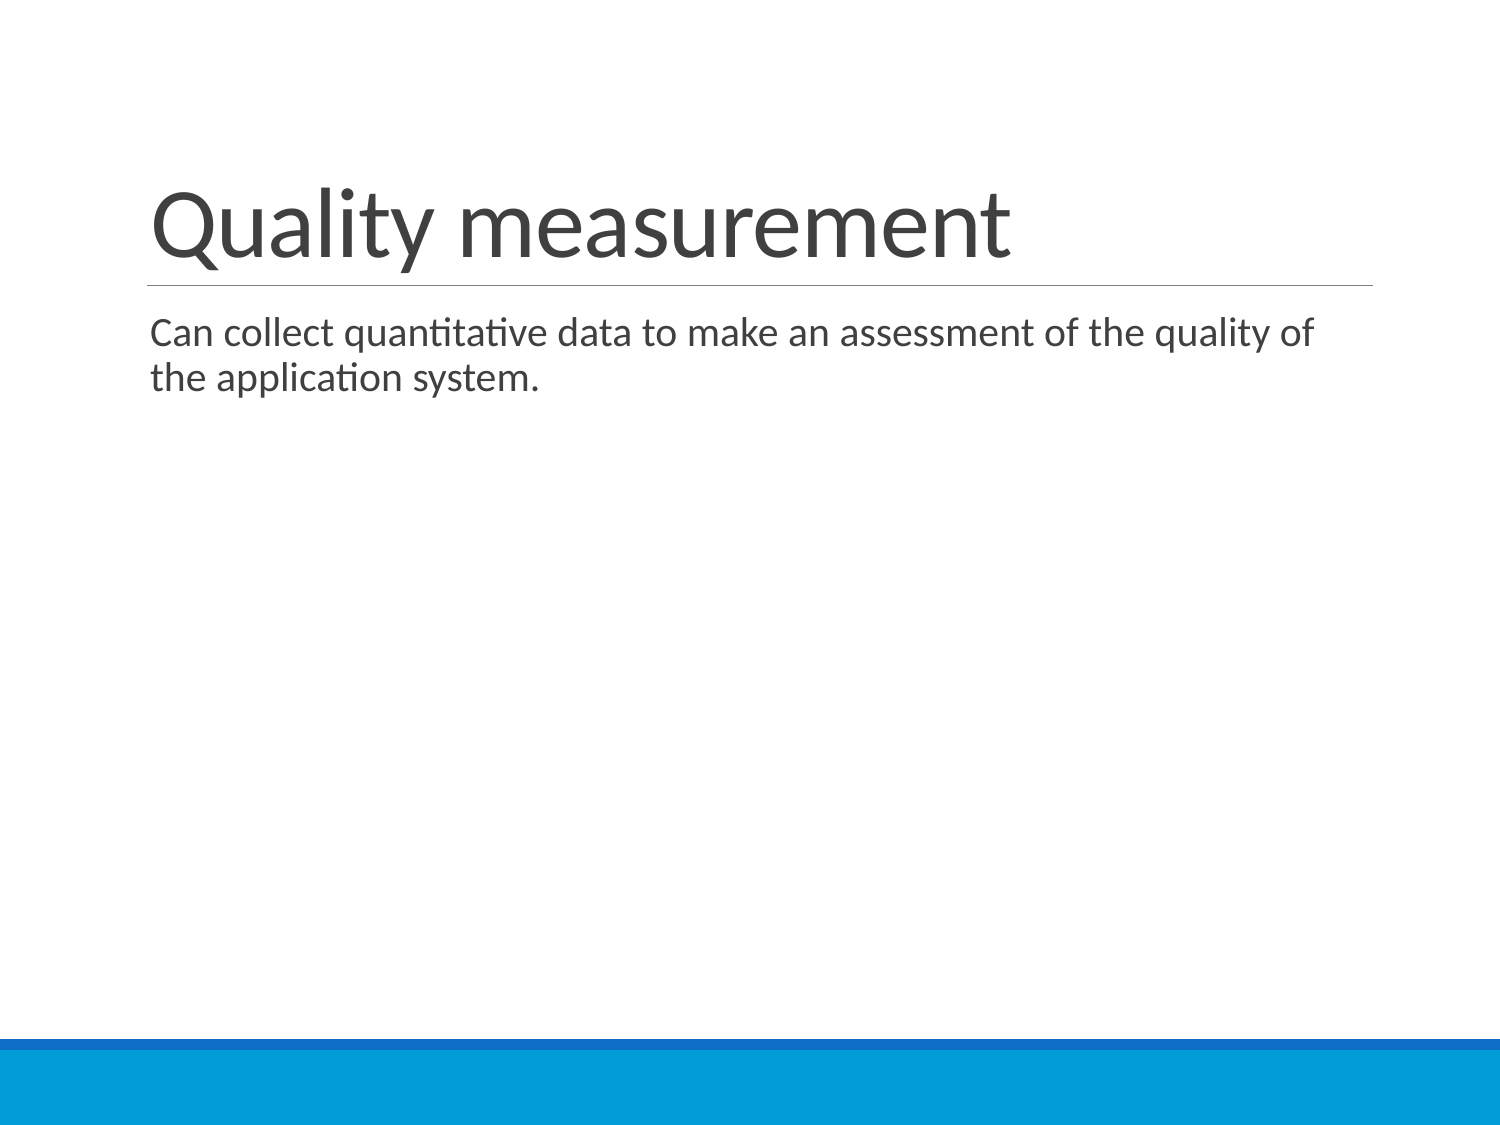

# Quality measurement
Can collect quantitative data to make an assessment of the quality of the application system.